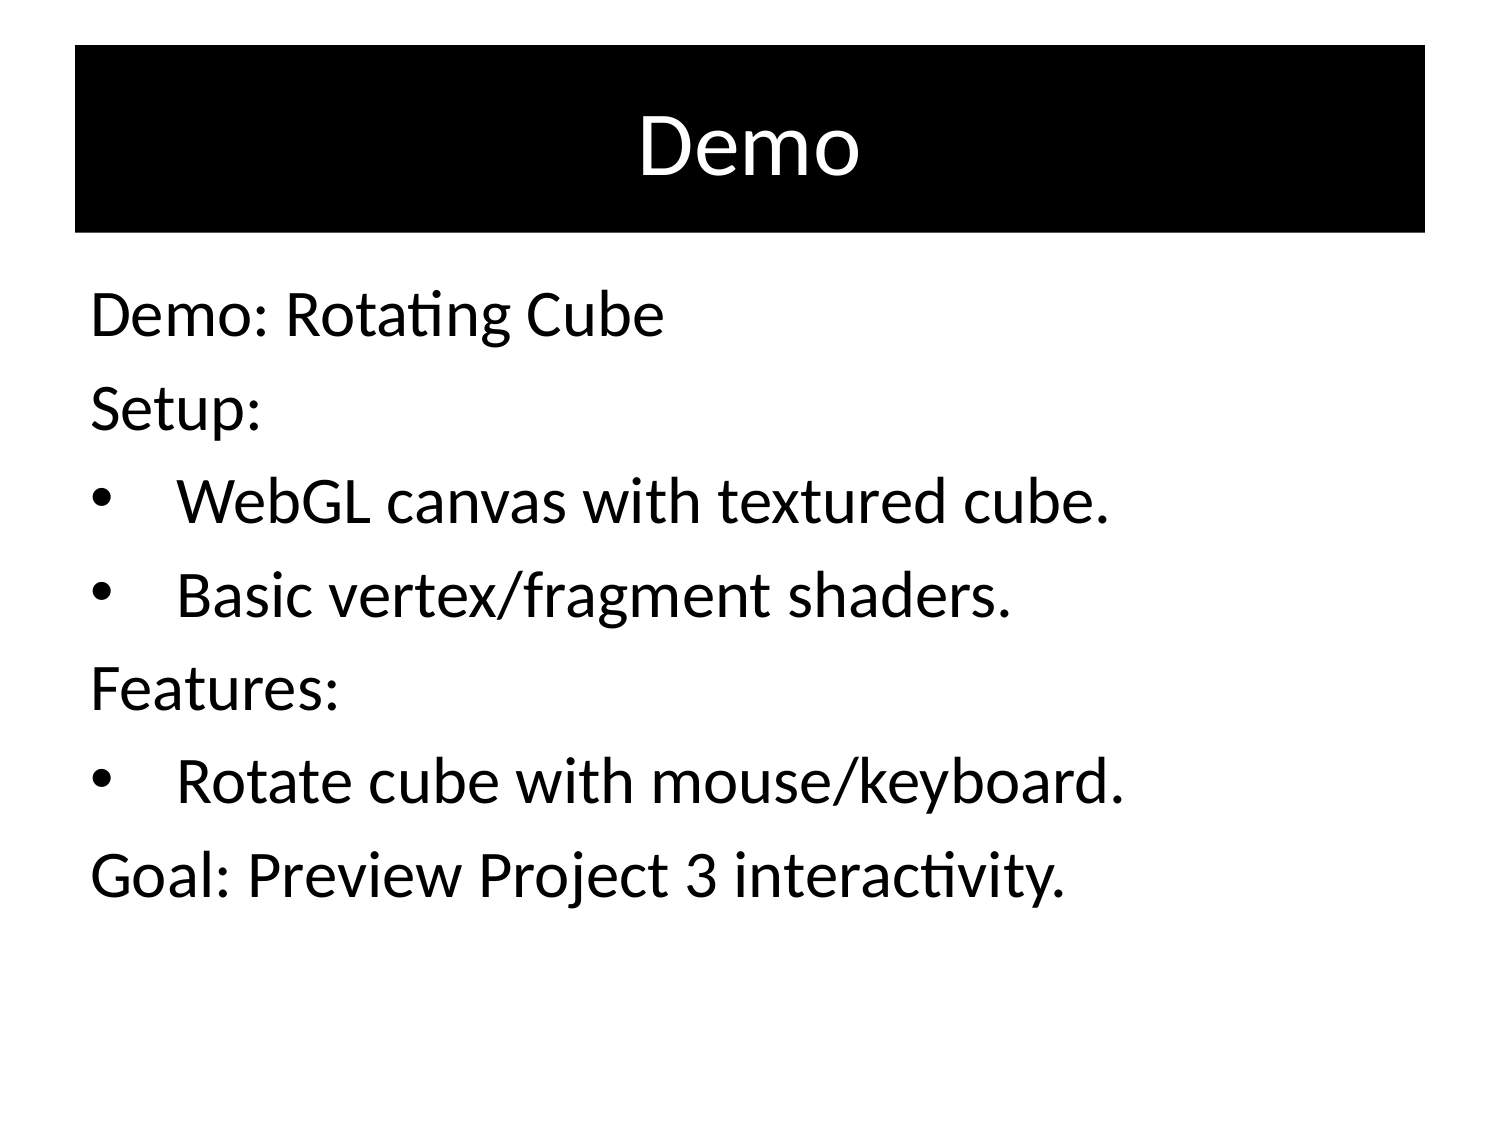

# Demo
Demo: Rotating Cube
Setup:
  WebGL canvas with textured cube.
  Basic vertex/fragment shaders.
Features:
  Rotate cube with mouse/keyboard.
Goal: Preview Project 3 interactivity.